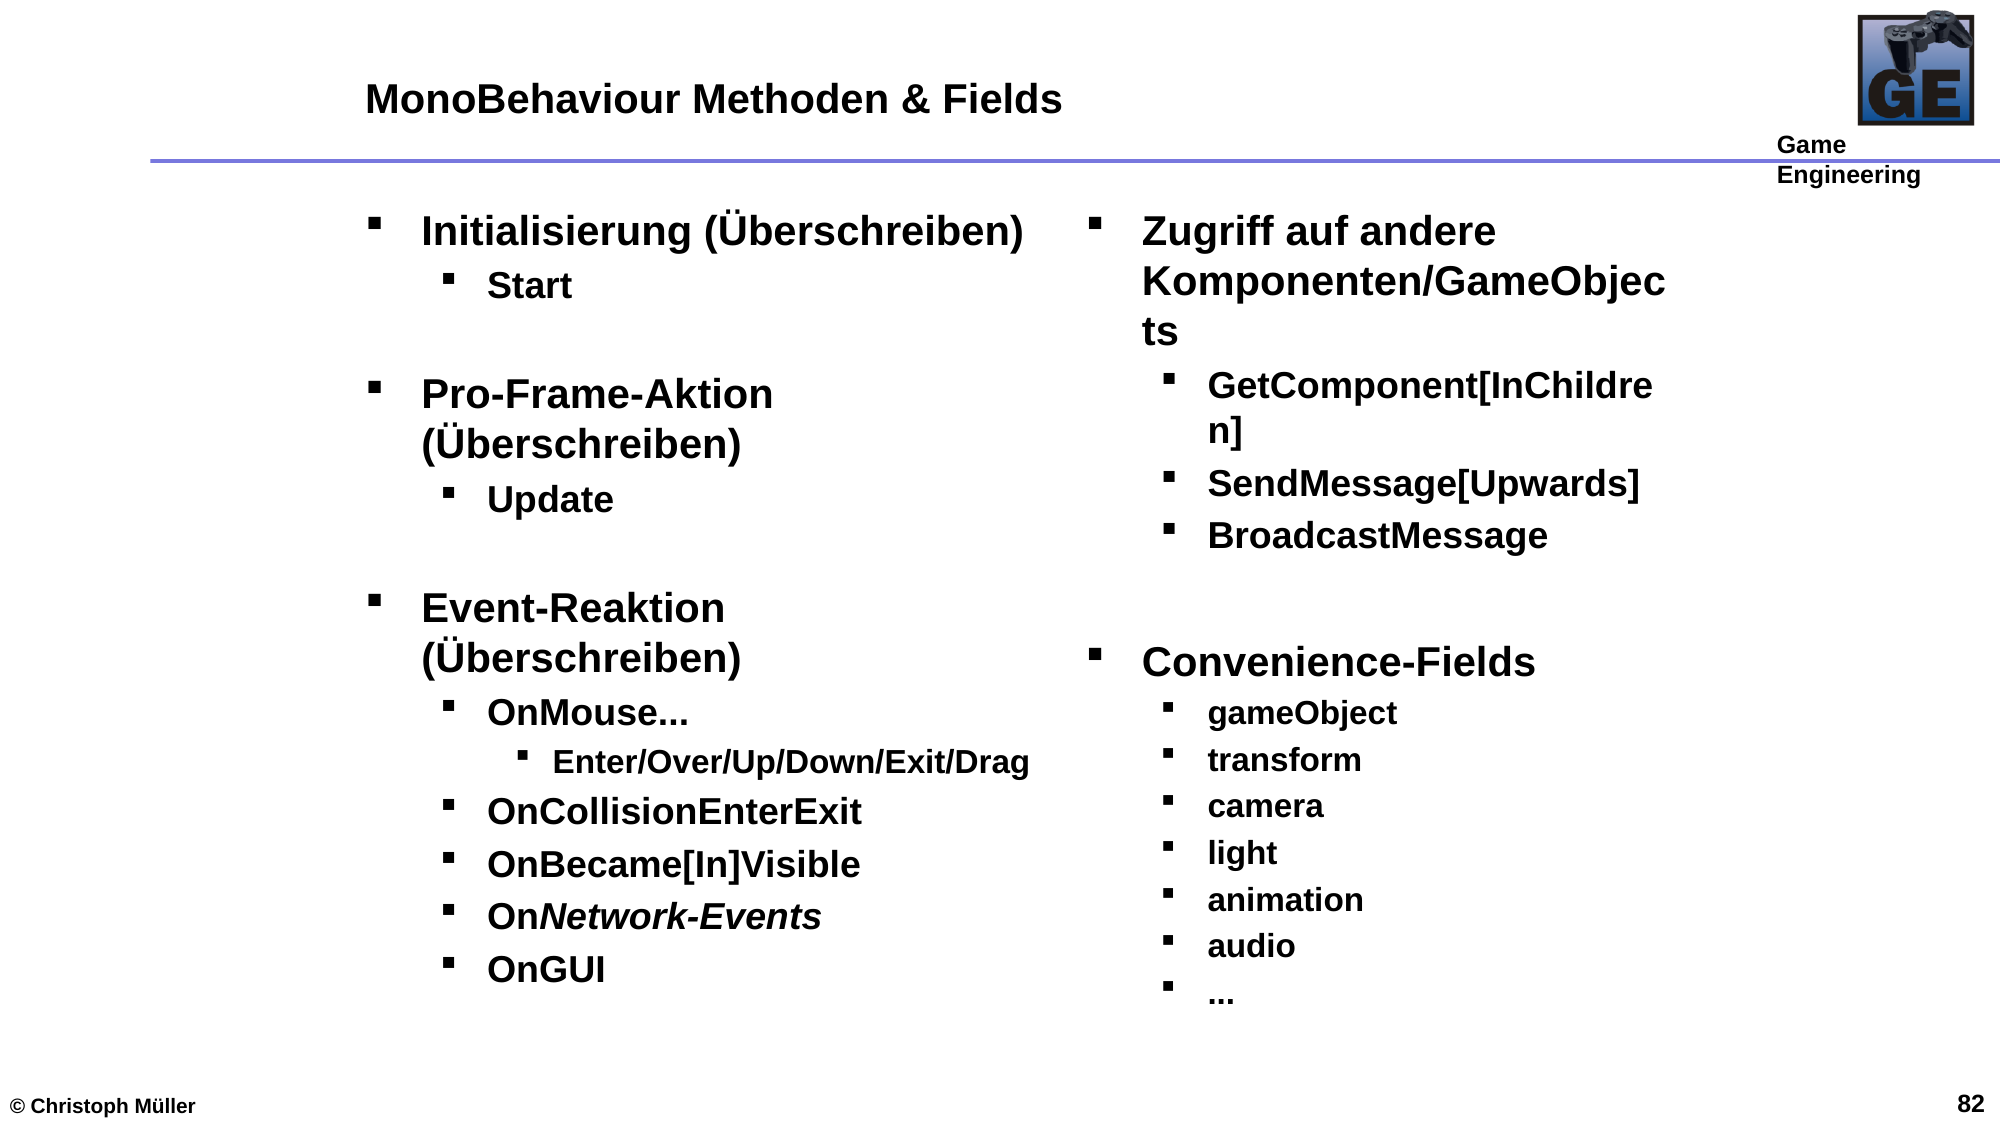

# MonoBehaviour Methoden & Fields
Initialisierung (Überschreiben)
Start

Pro-Frame-Aktion (Überschreiben)
Update

Event-Reaktion (Überschreiben)
OnMouse...
Enter/Over/Up/Down/Exit/Drag
OnCollisionEnterExit
OnBecame[In]Visible
OnNetwork-Events
OnGUI
Zugriff auf andere Komponenten/GameObjects
GetComponent[InChildren]
SendMessage[Upwards]
BroadcastMessage

Convenience-Fields
gameObject
transform
camera
light
animation
audio
...